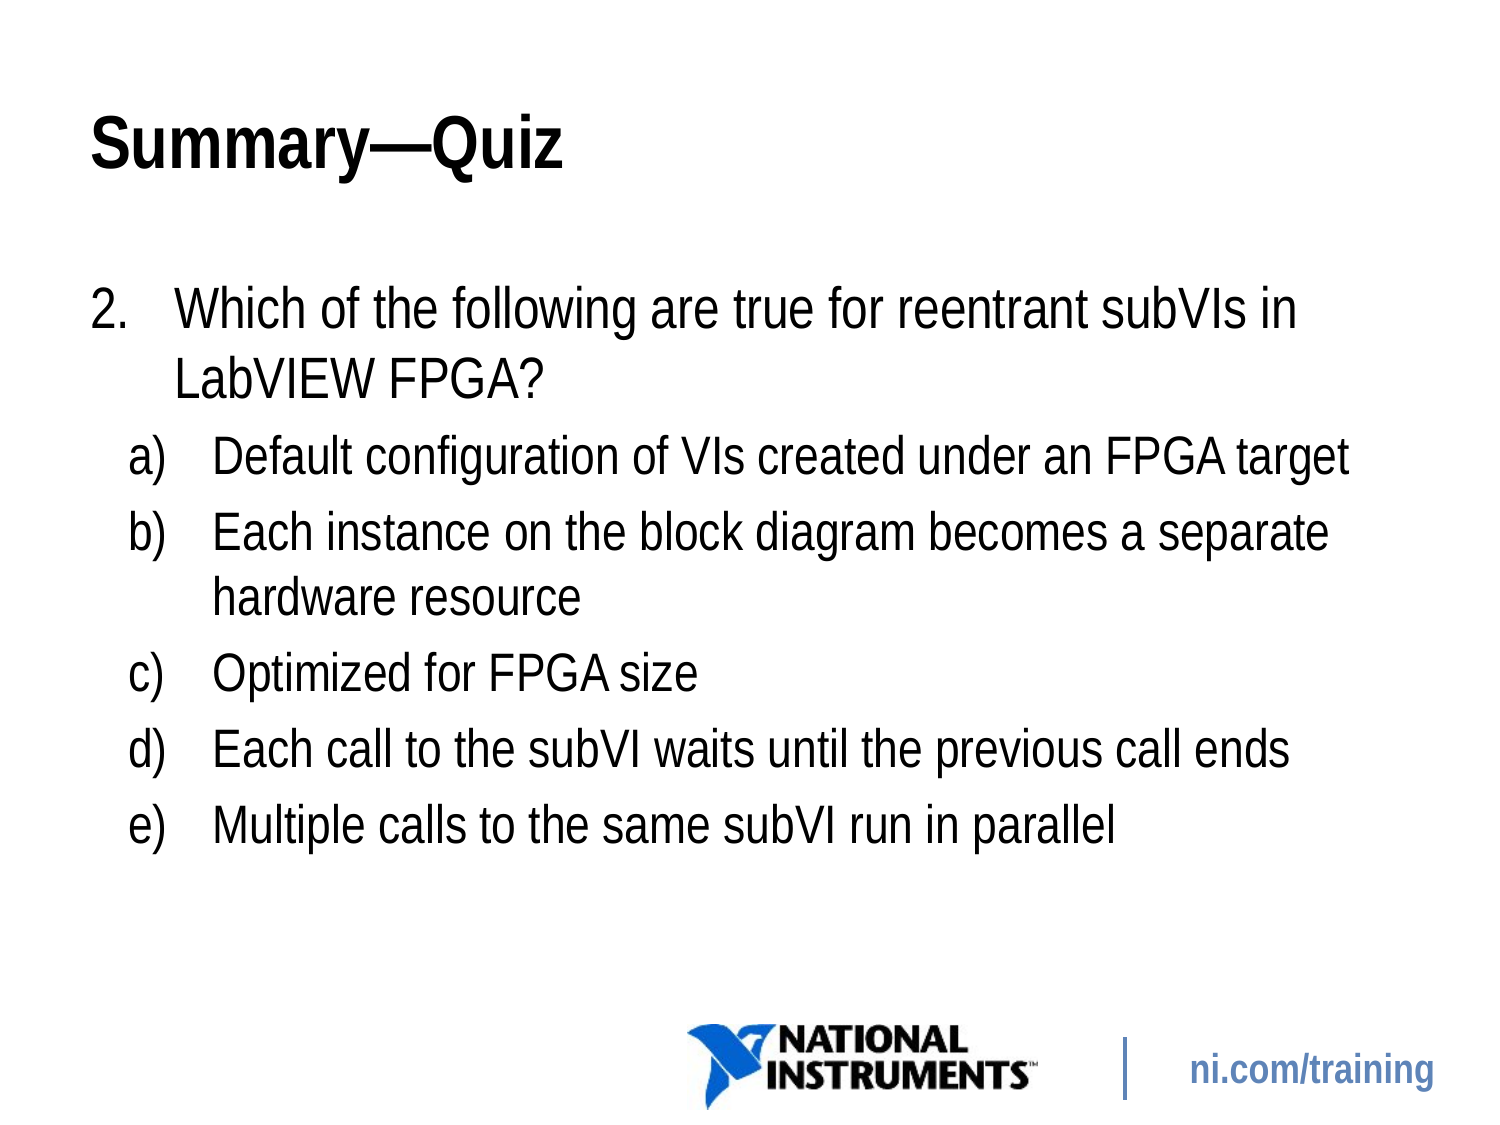

# Summary—Quiz
Which of the following are true for reentrant subVIs in LabVIEW FPGA?
Default configuration of VIs created under an FPGA target
Each instance on the block diagram becomes a separate hardware resource
Optimized for FPGA size
Each call to the subVI waits until the previous call ends
Multiple calls to the same subVI run in parallel